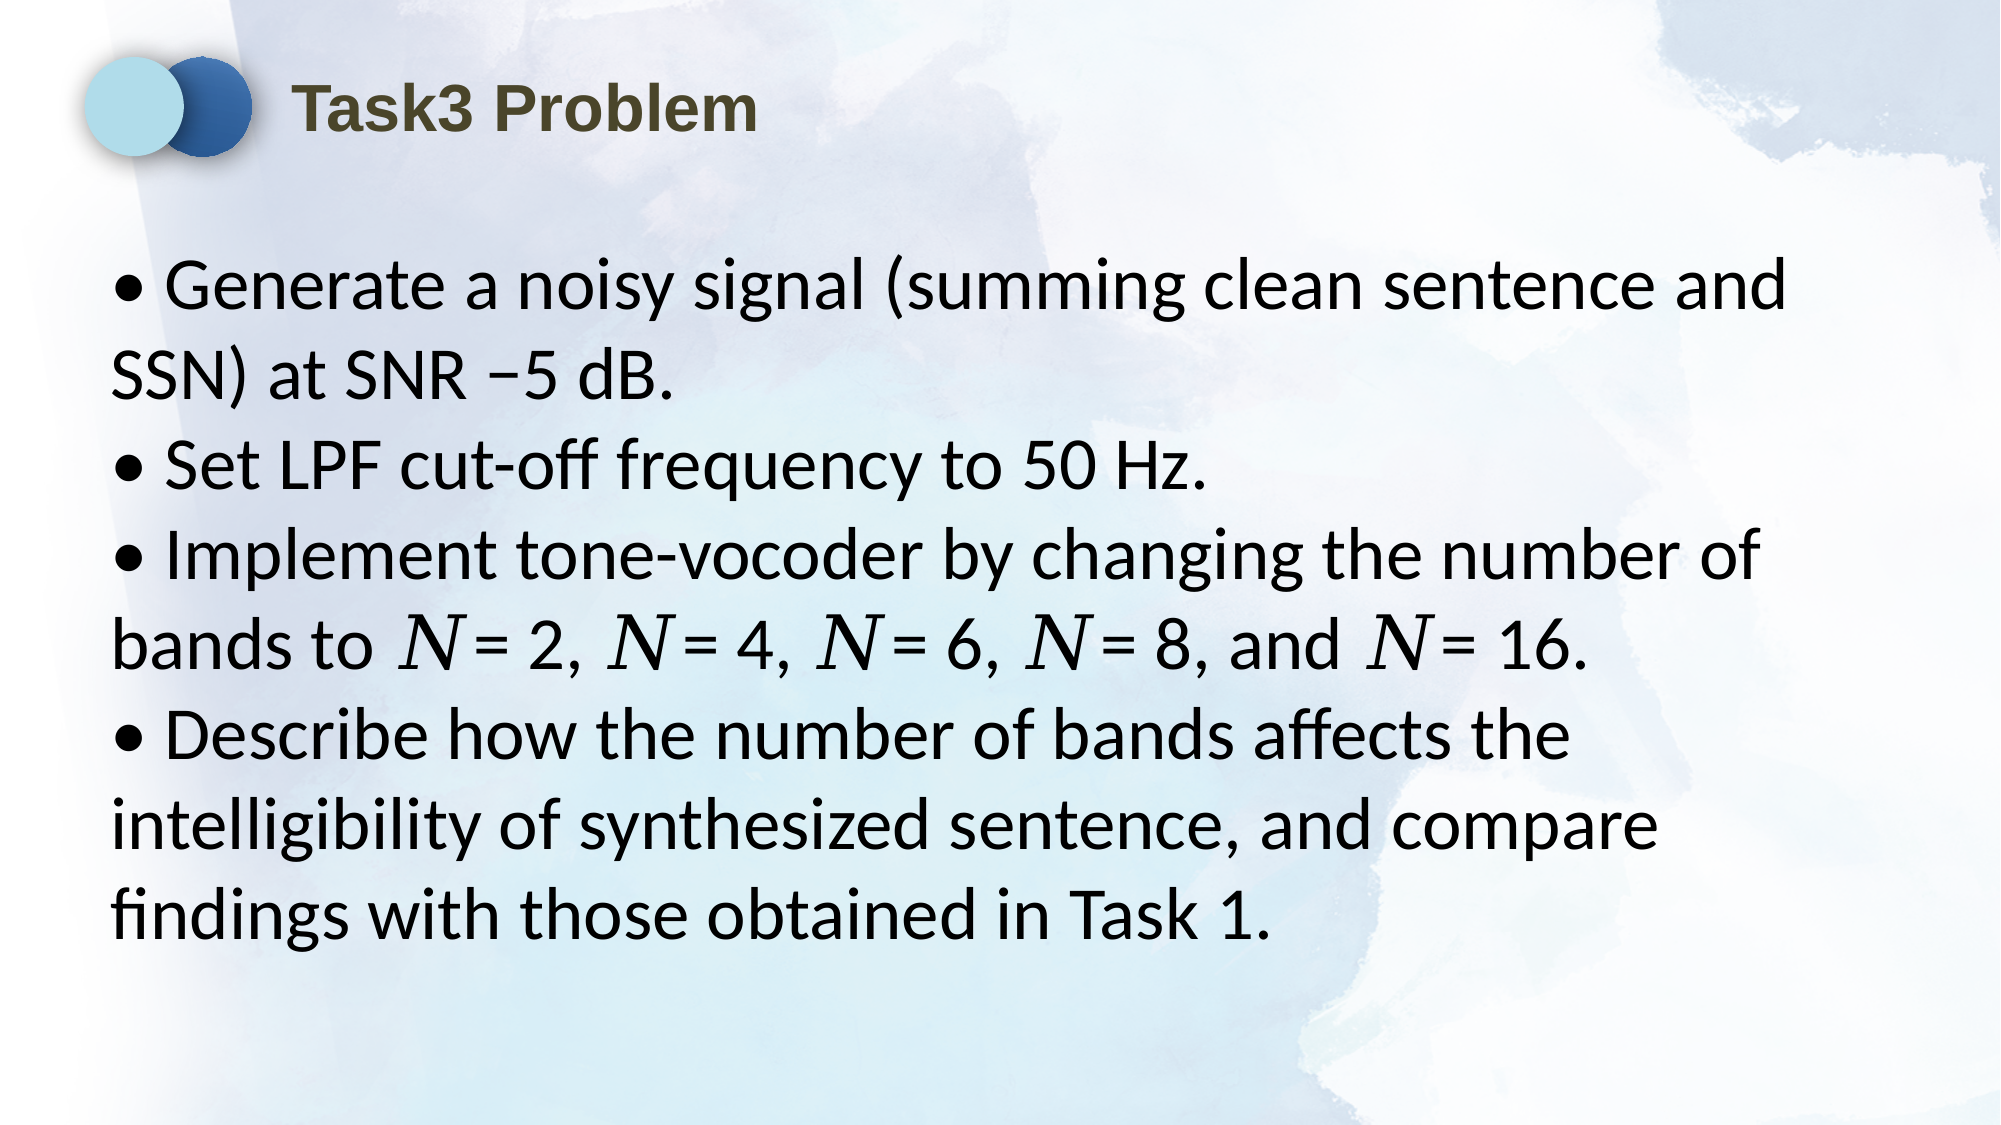

Task3 Problem
• Generate a noisy signal (summing clean sentence and SSN) at SNR −5 dB.
• Set LPF cut-off frequency to 50 Hz.
• Implement tone-vocoder by changing the number of bands to 𝑁= 2, 𝑁= 4, 𝑁= 6, 𝑁= 8, and 𝑁= 16.
• Describe how the number of bands affects the intelligibility of synthesized sentence, and compare findings with those obtained in Task 1.